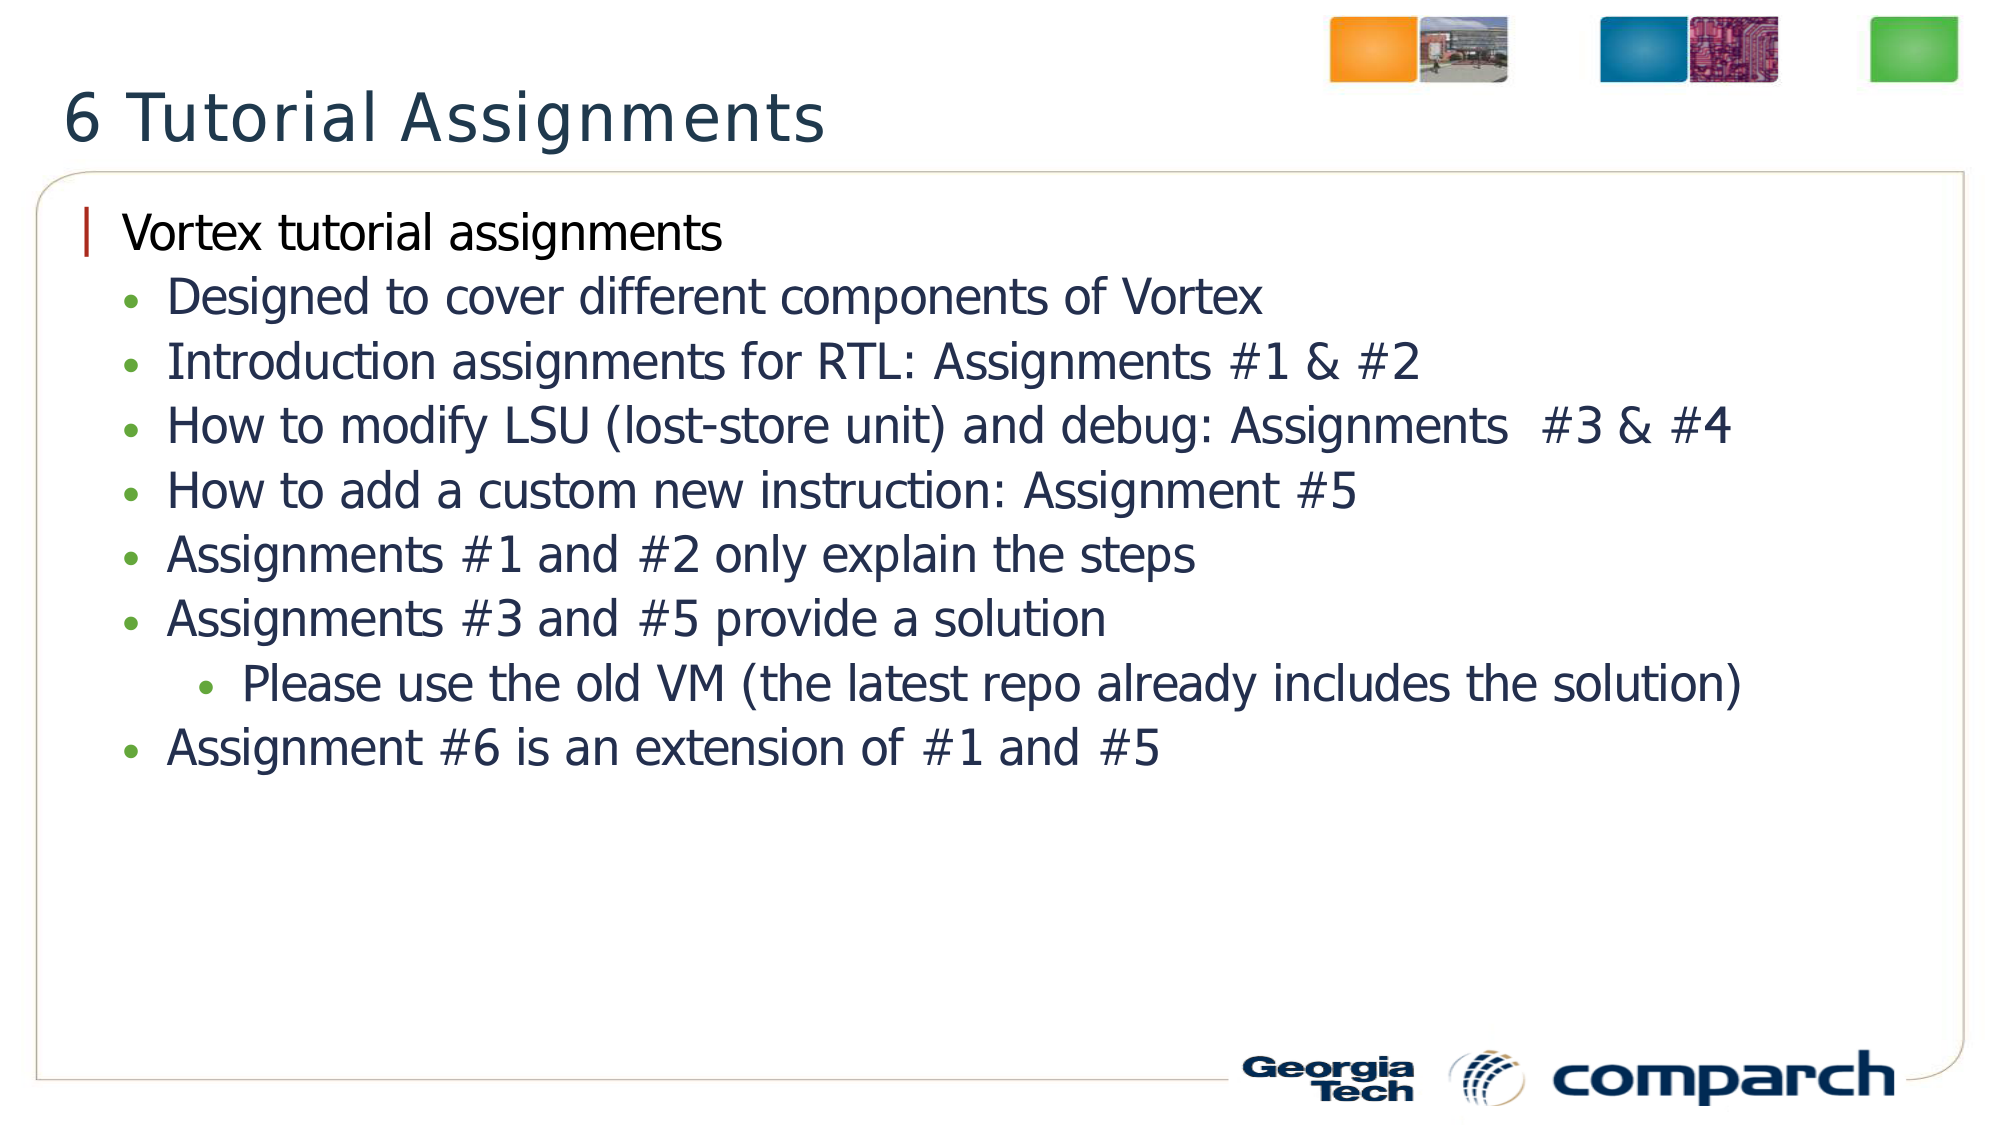

6 Tutorial Assignments

Vortex tutorial assignments
Designed to cover different components of Vortex
Introduction assignments for RTL: Assignments #1 & #2
How to modify LSU (lost-store unit) and debug: Assignments  #3 & #4
How to add a custom new instruction: Assignment #5
Assignments #1 and #2 only explain the steps
Assignments #3 and #5 provide a solution
Please use the old VM (the latest repo already includes the solution)
Assignment #6 is an extension of #1 and #5